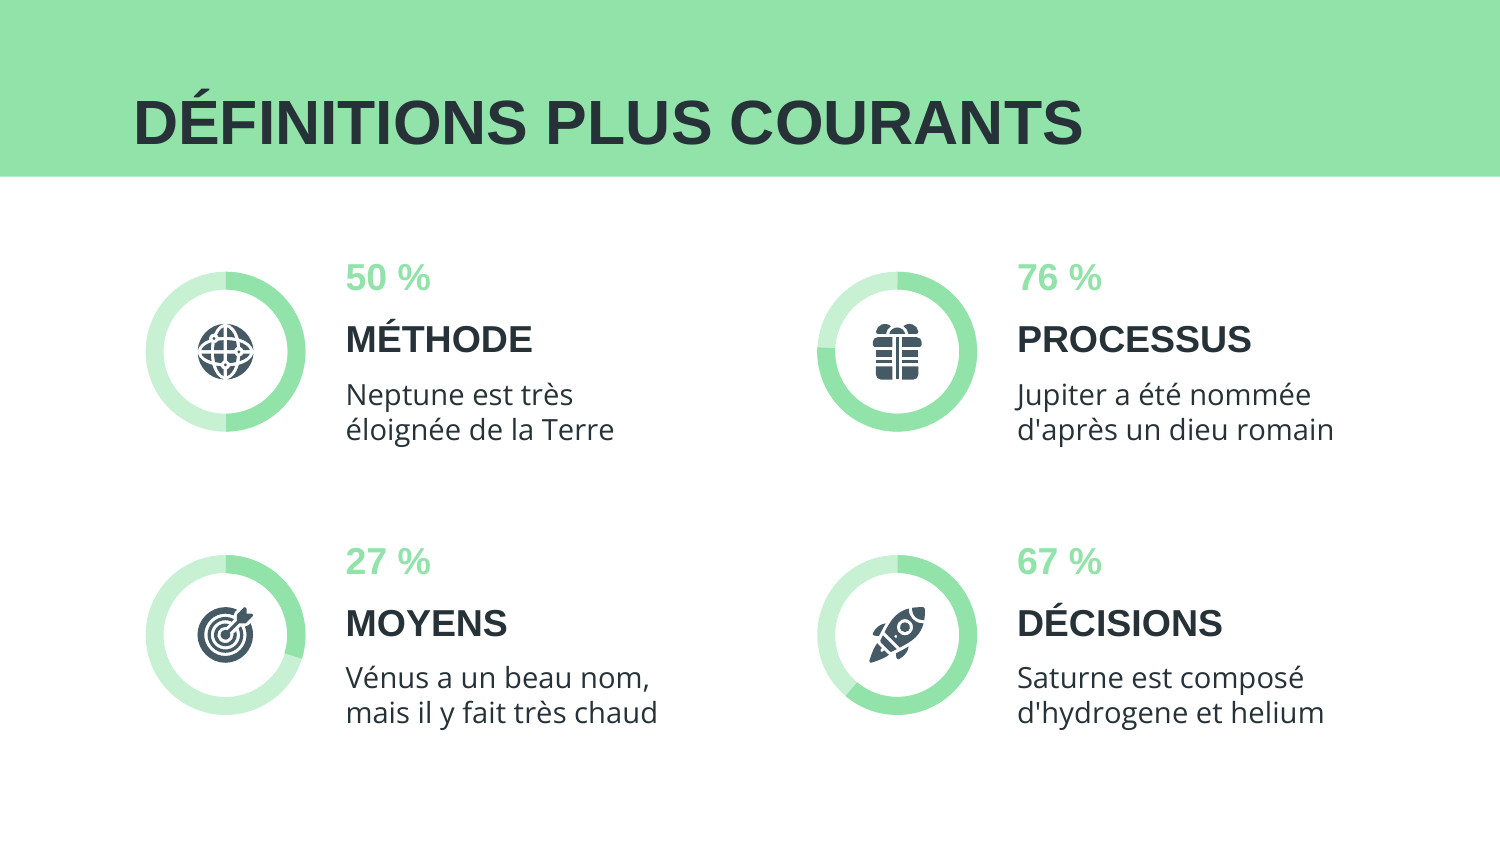

# DÉFINITIONS PLUS COURANTS
50 %
76 %

MÉTHODE
PROCESSUS

Neptune est très éloignée de la Terre
Jupiter a été nommée d'après un dieu romain
27 %
67 %

MOYENS
DÉCISIONS

Vénus a un beau nom, mais il y fait très chaud
Saturne est composé d'hydrogene et helium